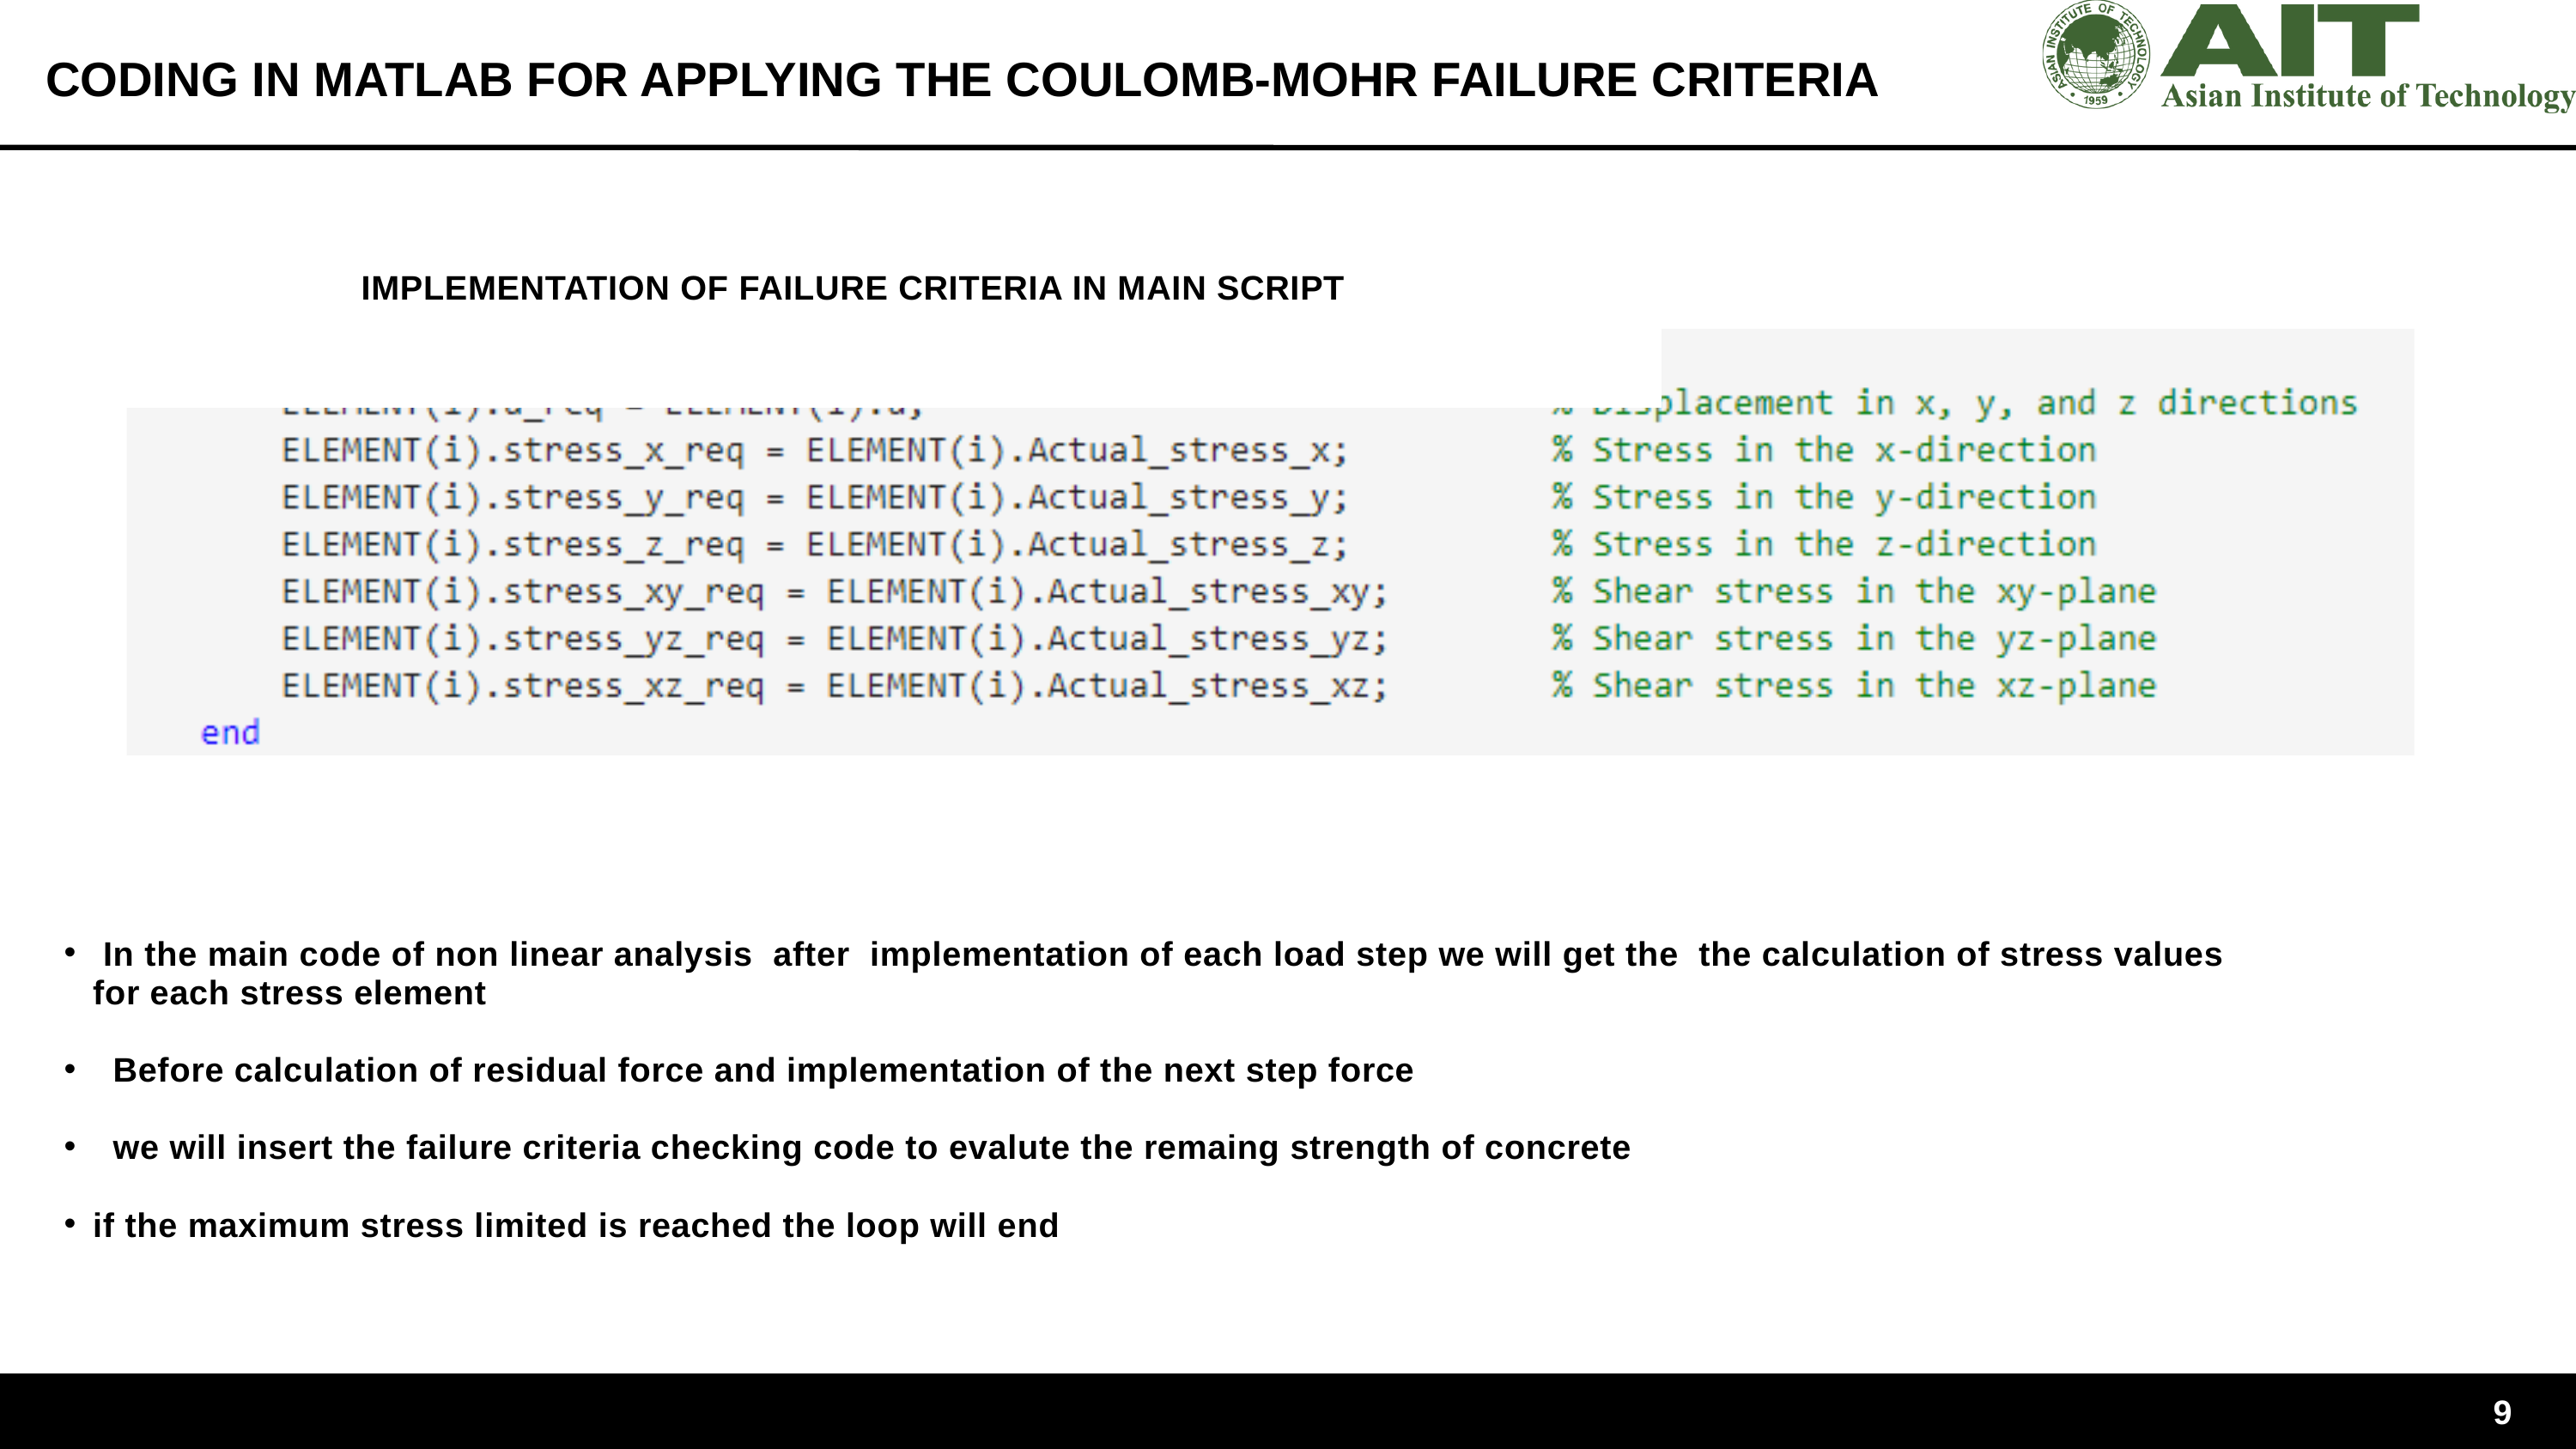

CODING IN MATLAB FOR APPLYING THE COULOMB-MOHR FAILURE CRITERIA

IMPLEMENTATION OF FAILURE CRITERIA IN MAIN SCRIPT

 In the main code of non linear analysis  after  implementation of each load step we will get the  the calculation of stress values for each stress element

  Before calculation of residual force and implementation of the next step force

  we will insert the failure criteria checking code to evalute the remaing strength of concrete

if the maximum stress limited is reached the loop will end

9